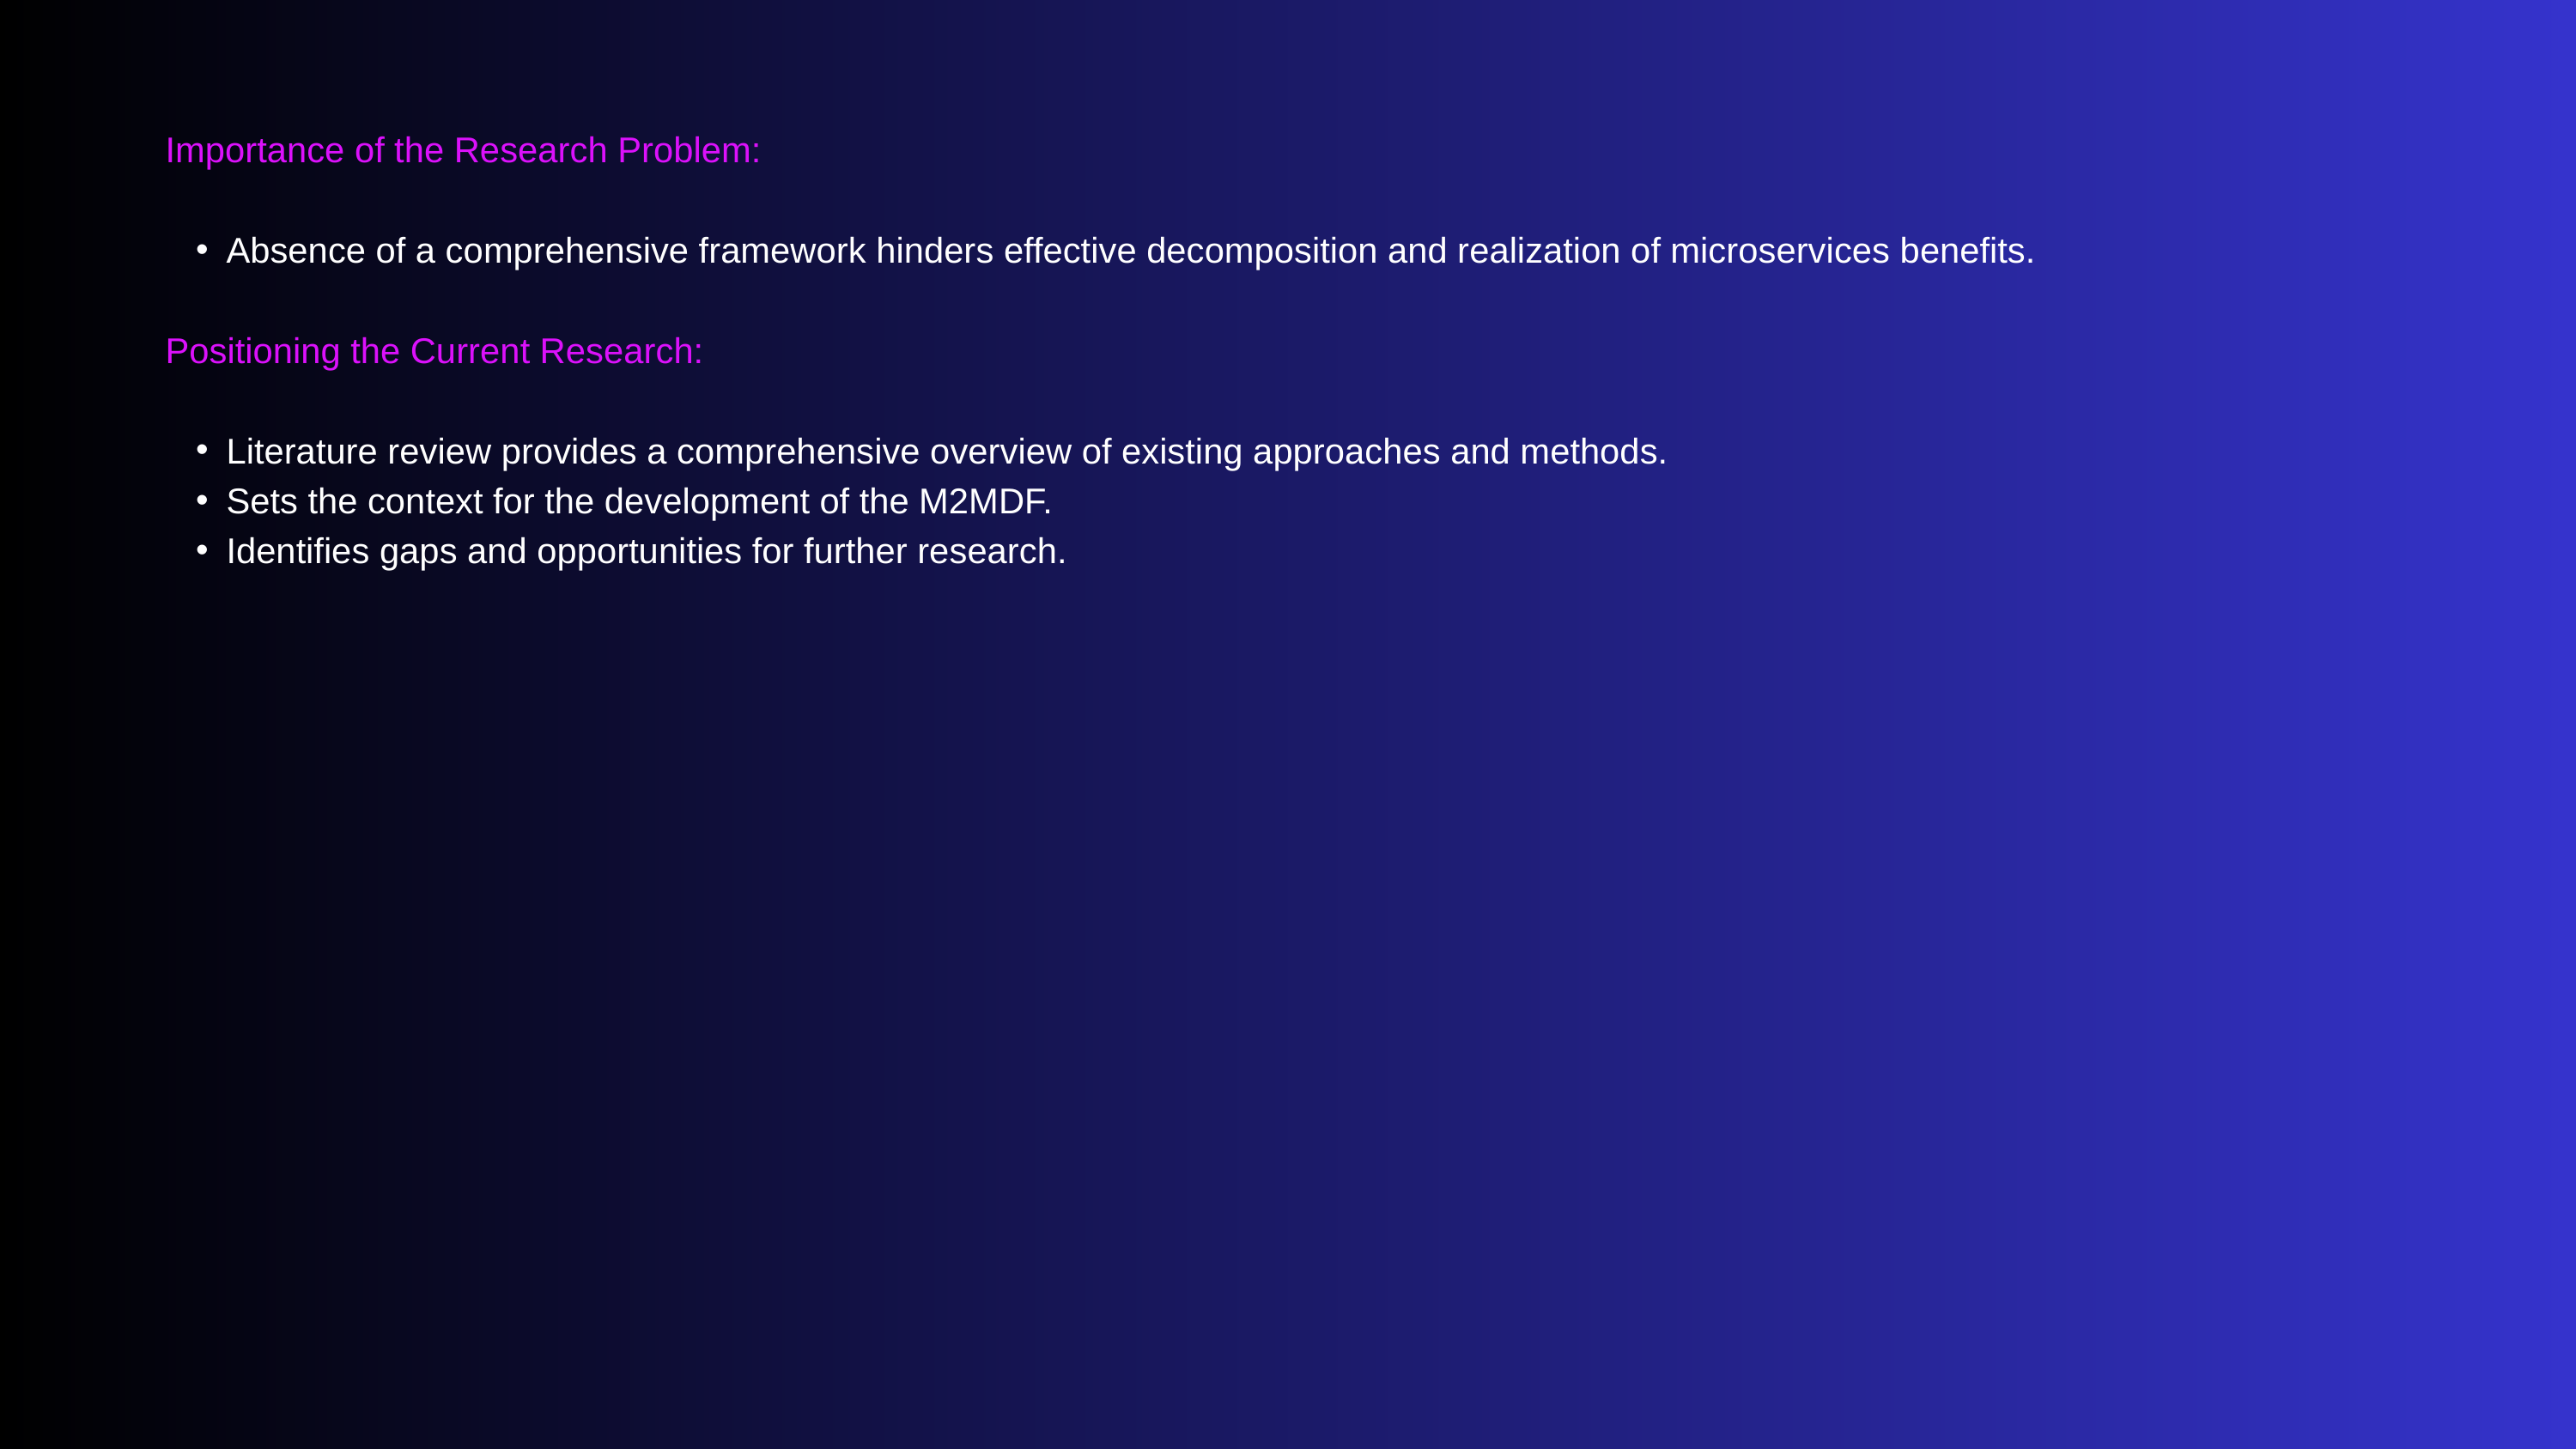

Importance of the Research Problem:

Absence of a comprehensive framework hinders effective decomposition and realization of microservices benefits.

Positioning the Current Research:

Literature review provides a comprehensive overview of existing approaches and methods.
Sets the context for the development of the M2MDF.
Identifies gaps and opportunities for further research.